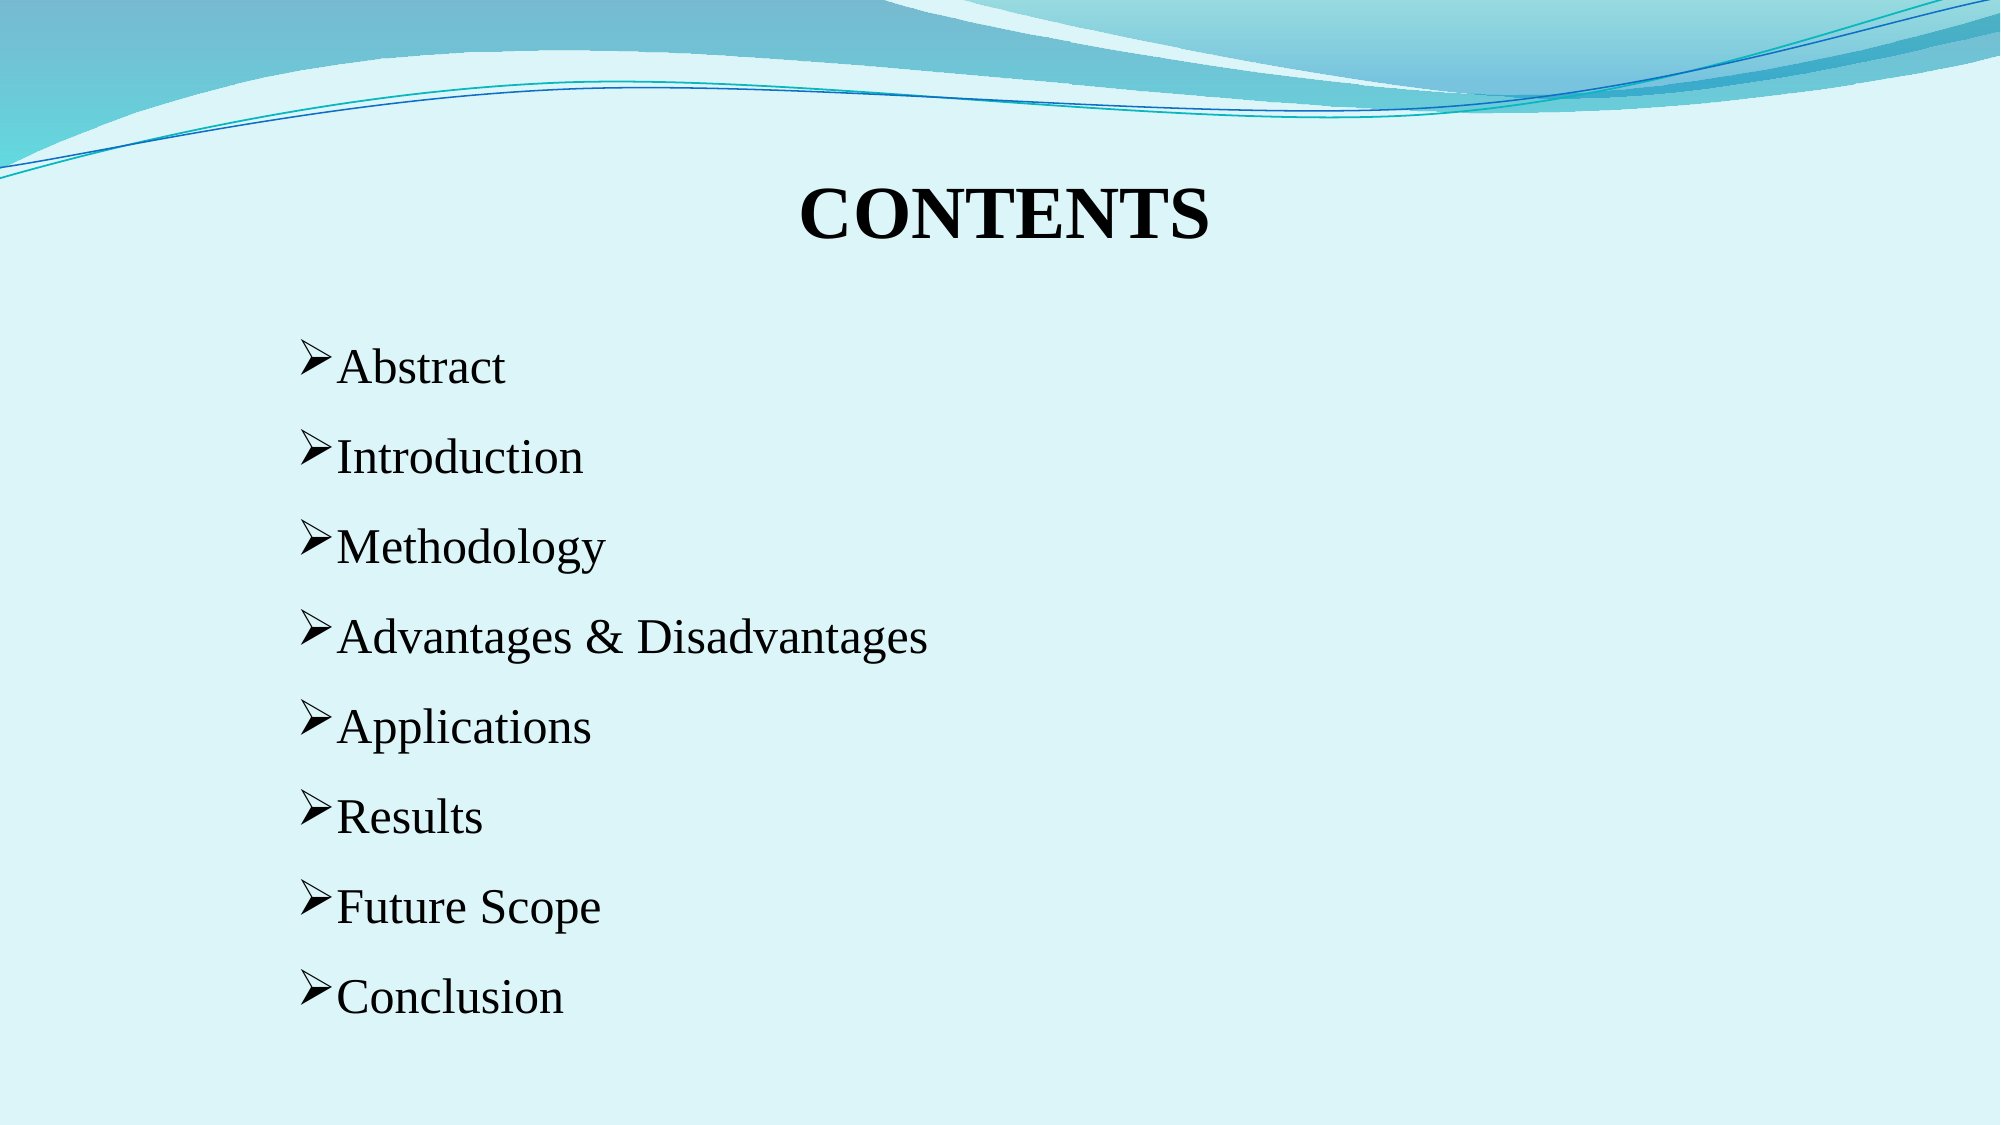

CONTENTS

Abstract
Introduction
Methodology
Advantages & Disadvantages
Applications
Results
Future Scope
Conclusion